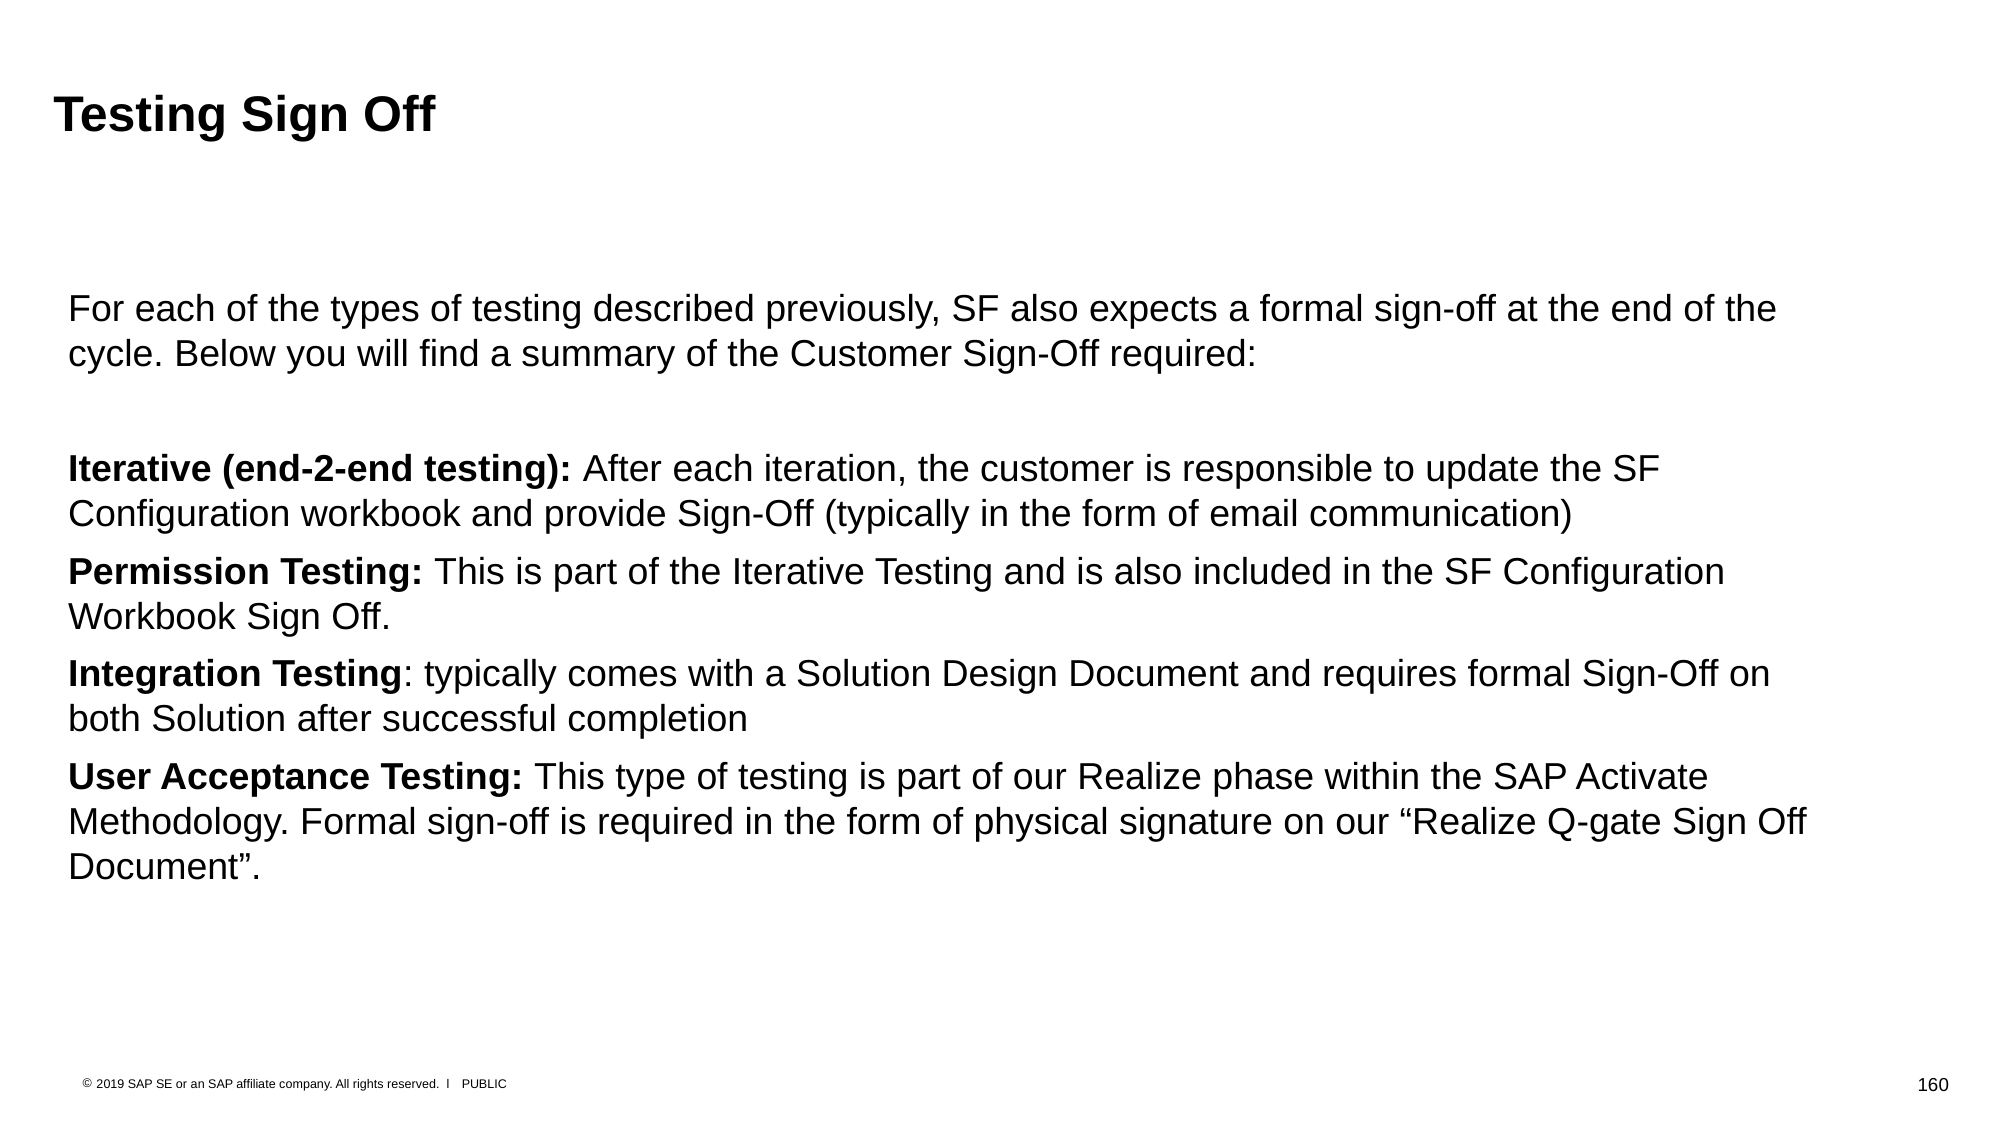

# Testing Sign Off
For each of the types of testing described previously, SF also expects a formal sign-off at the end of the cycle. Below you will find a summary of the Customer Sign-Off required:

Iterative (end-2-end testing): After each iteration, the customer is responsible to update the SF Configuration workbook and provide Sign-Off (typically in the form of email communication)
Permission Testing: This is part of the Iterative Testing and is also included in the SF Configuration Workbook Sign Off.
Integration Testing: typically comes with a Solution Design Document and requires formal Sign-Off on both Solution after successful completion
User Acceptance Testing: This type of testing is part of our Realize phase within the SAP Activate Methodology. Formal sign-off is required in the form of physical signature on our “Realize Q-gate Sign Off Document”.